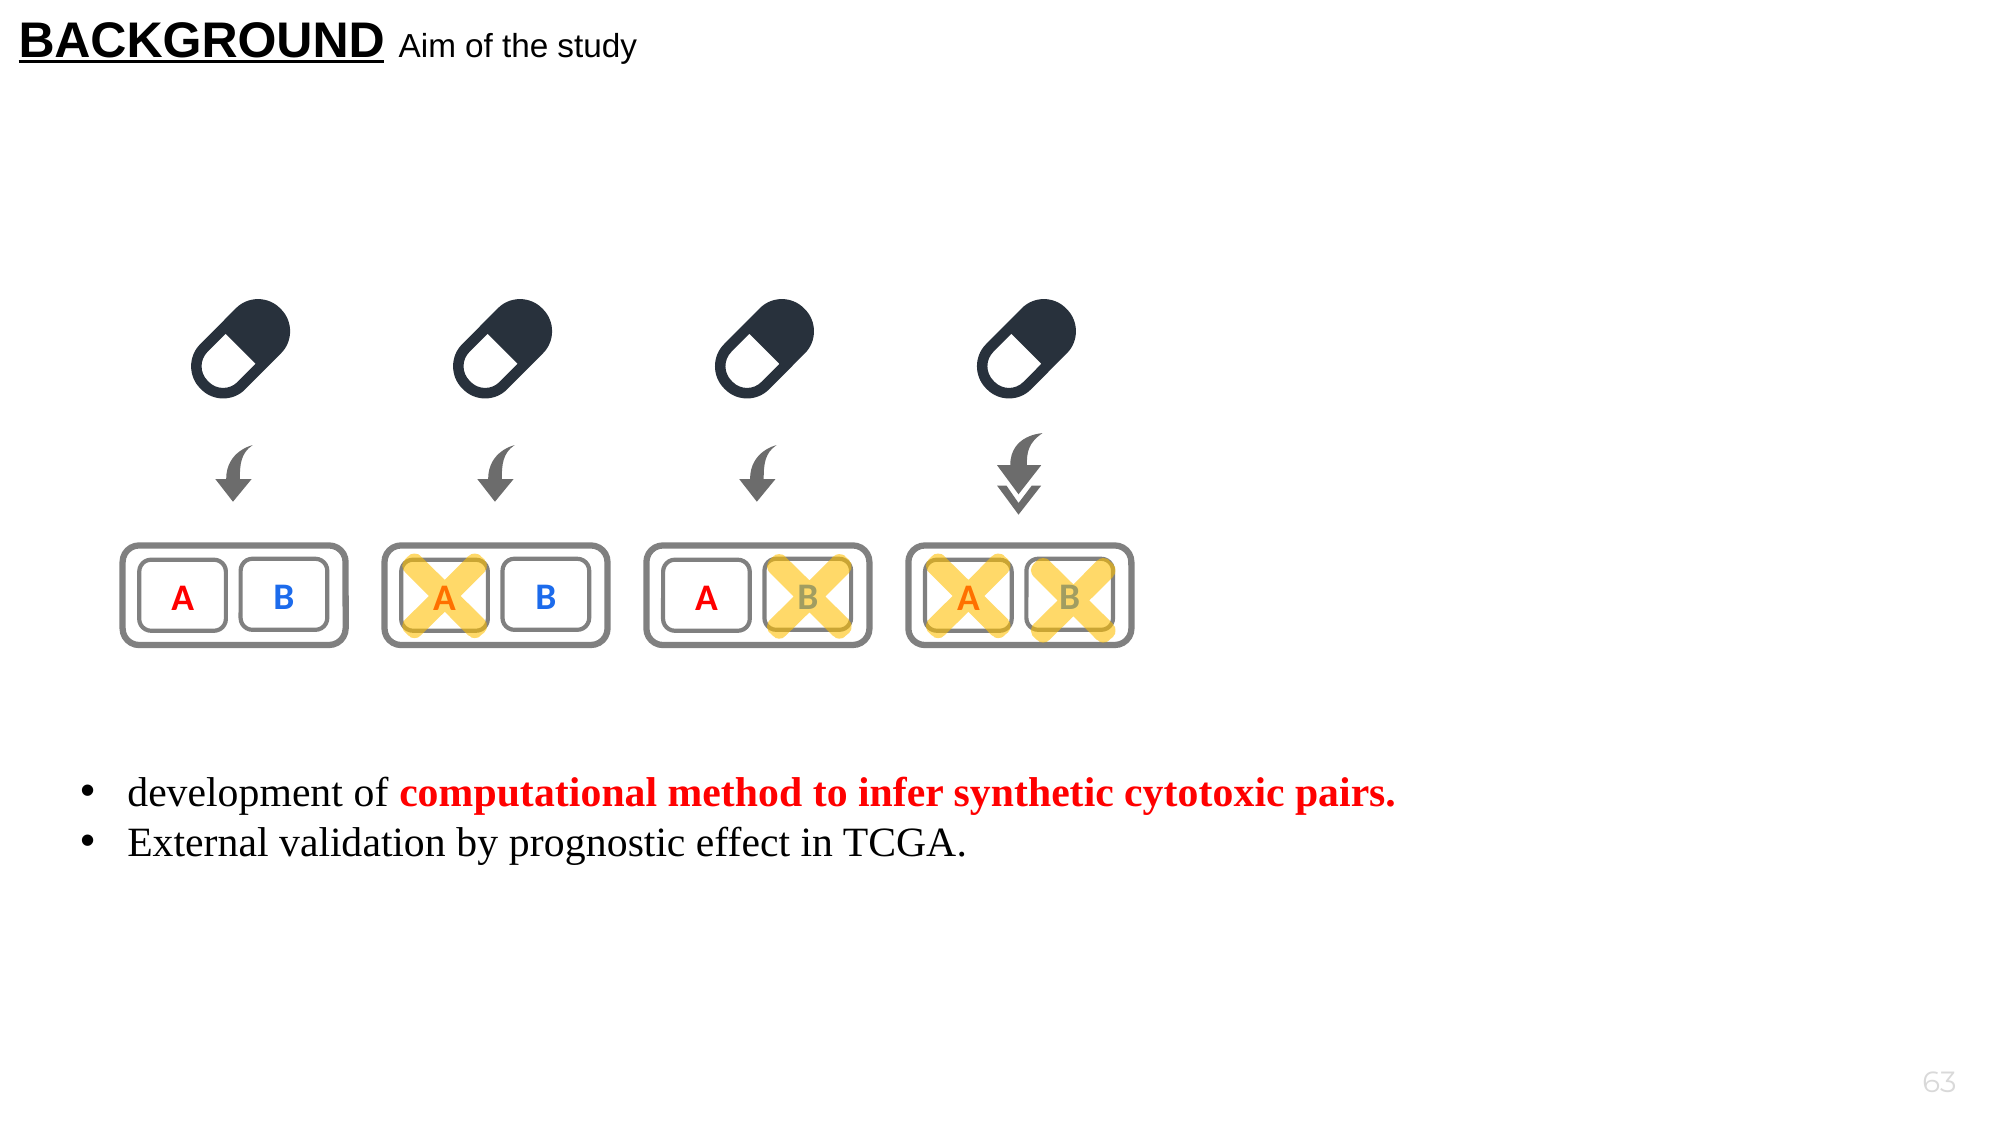

BACKGROUND Aim of the study

B
B
B
B
A
A
A
A
development of computational method to infer synthetic cytotoxic pairs.
External validation by prognostic effect in TCGA.